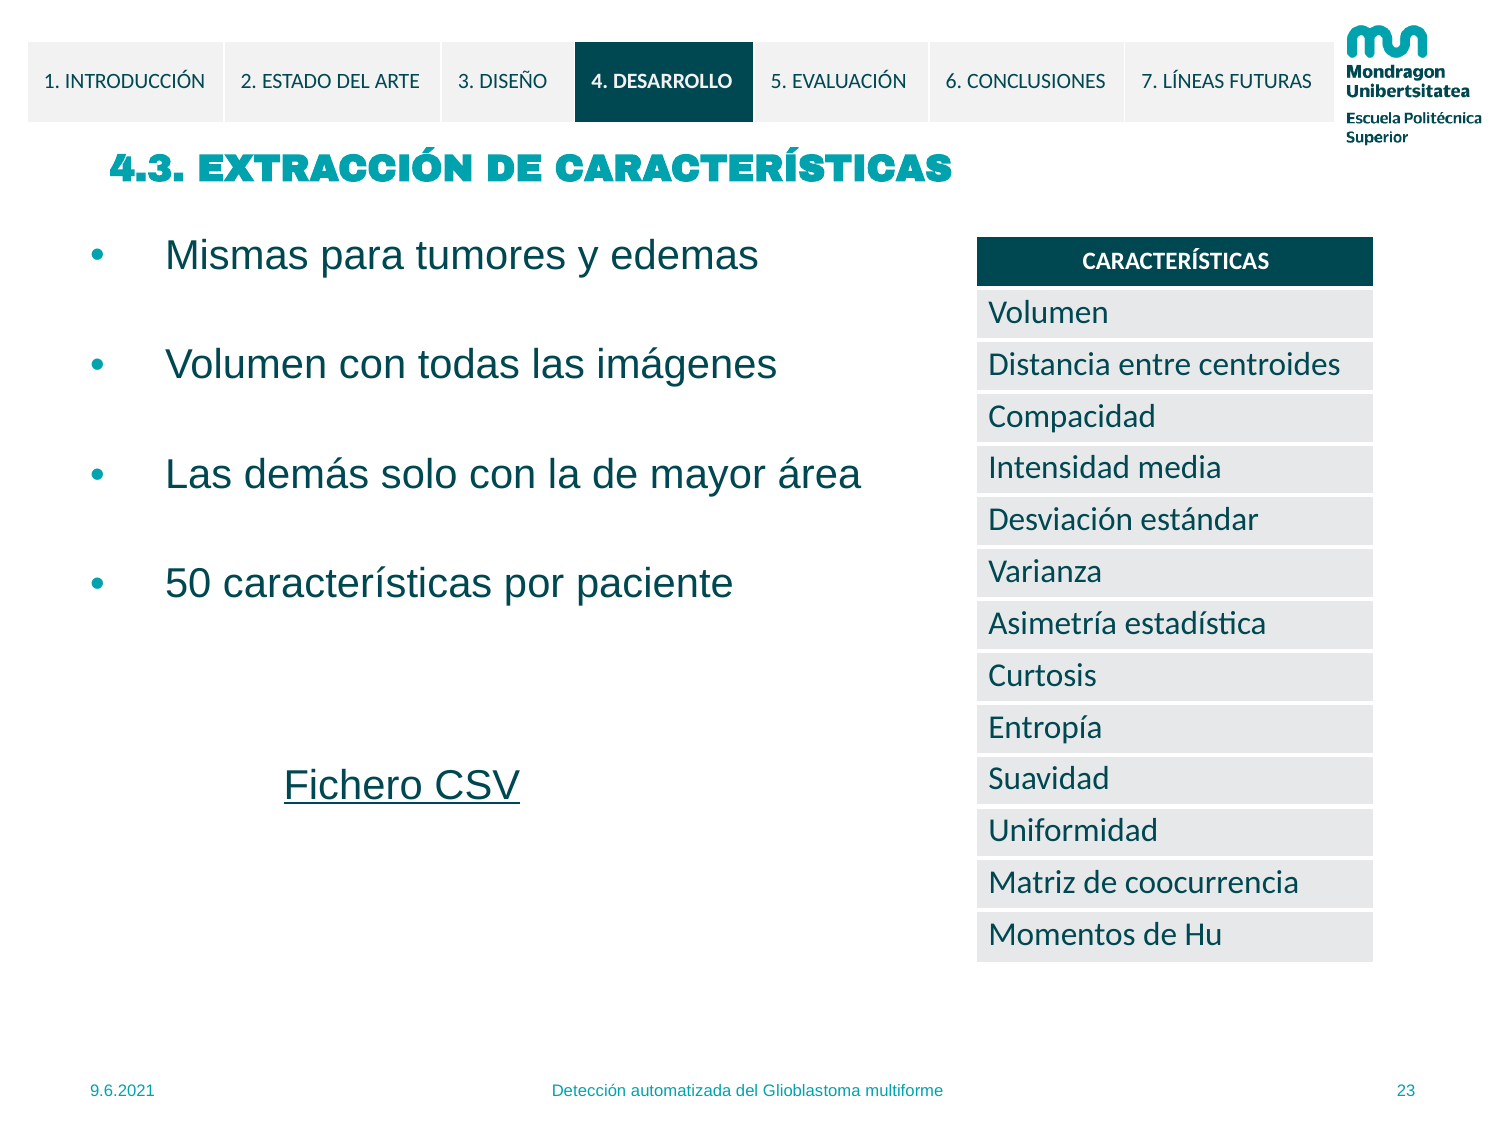

| 1. INTRODUCCIÓN | 2. ESTADO DEL ARTE | 3. DISEÑO | 4. DESARROLLO | 5. EVALUACIÓN | 6. CONCLUSIONES | 7. LÍNEAS FUTURAS |
| --- | --- | --- | --- | --- | --- | --- |
4.3. EXTRACCIÓN DE CARACTERÍSTICAS
Mismas para tumores y edemas

Volumen con todas las imágenes

Las demás solo con la de mayor área

50 características por paciente
| CARACTERÍSTICAS |
| --- |
| Volumen |
| Distancia entre centroides |
| Compacidad |
| Intensidad media |
| Desviación estándar |
| Varianza |
| Asimetría estadística |
| Curtosis |
| Entropía |
| Suavidad |
| Uniformidad |
| Matriz de coocurrencia |
| Momentos de Hu |
Fichero CSV
23
9.6.2021
Detección automatizada del Glioblastoma multiforme